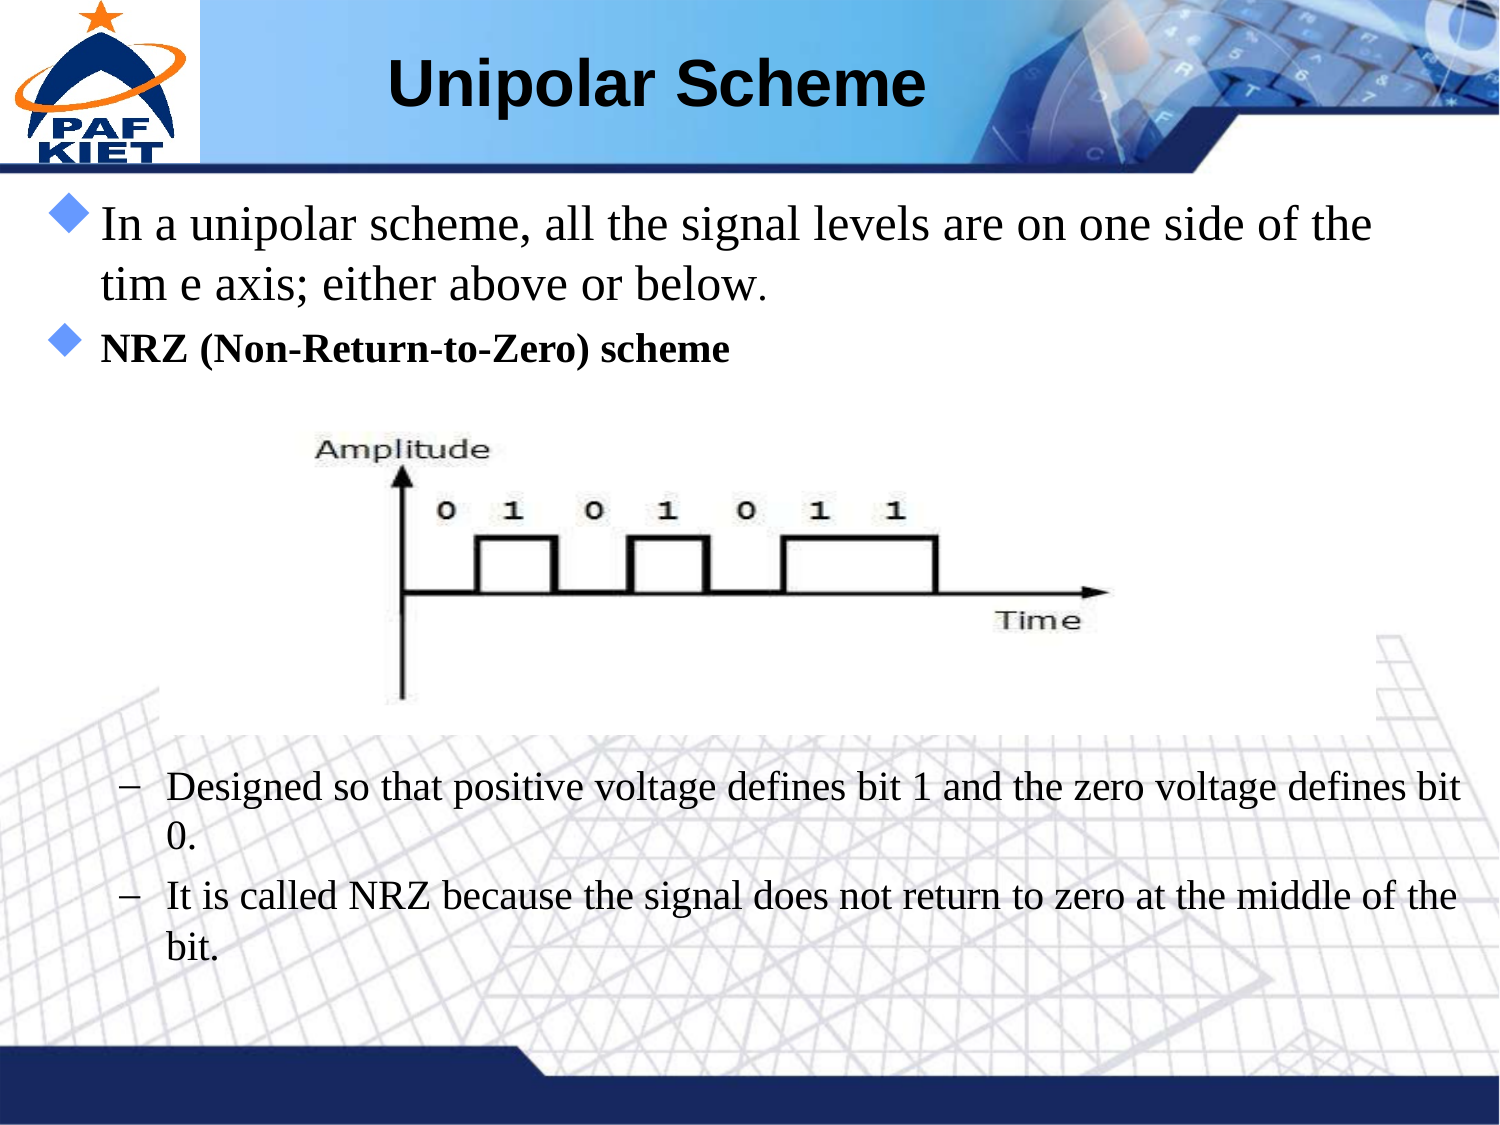

# Unipolar Scheme
In a unipolar scheme, all the signal levels are on one side of the tim e axis; either above or below.
NRZ (Non-Return-to-Zero) scheme

Designed so that positive voltage defines bit 1 and the zero voltage defines bit 0.
It is called NRZ because the signal does not return to zero at the middle of the bit.